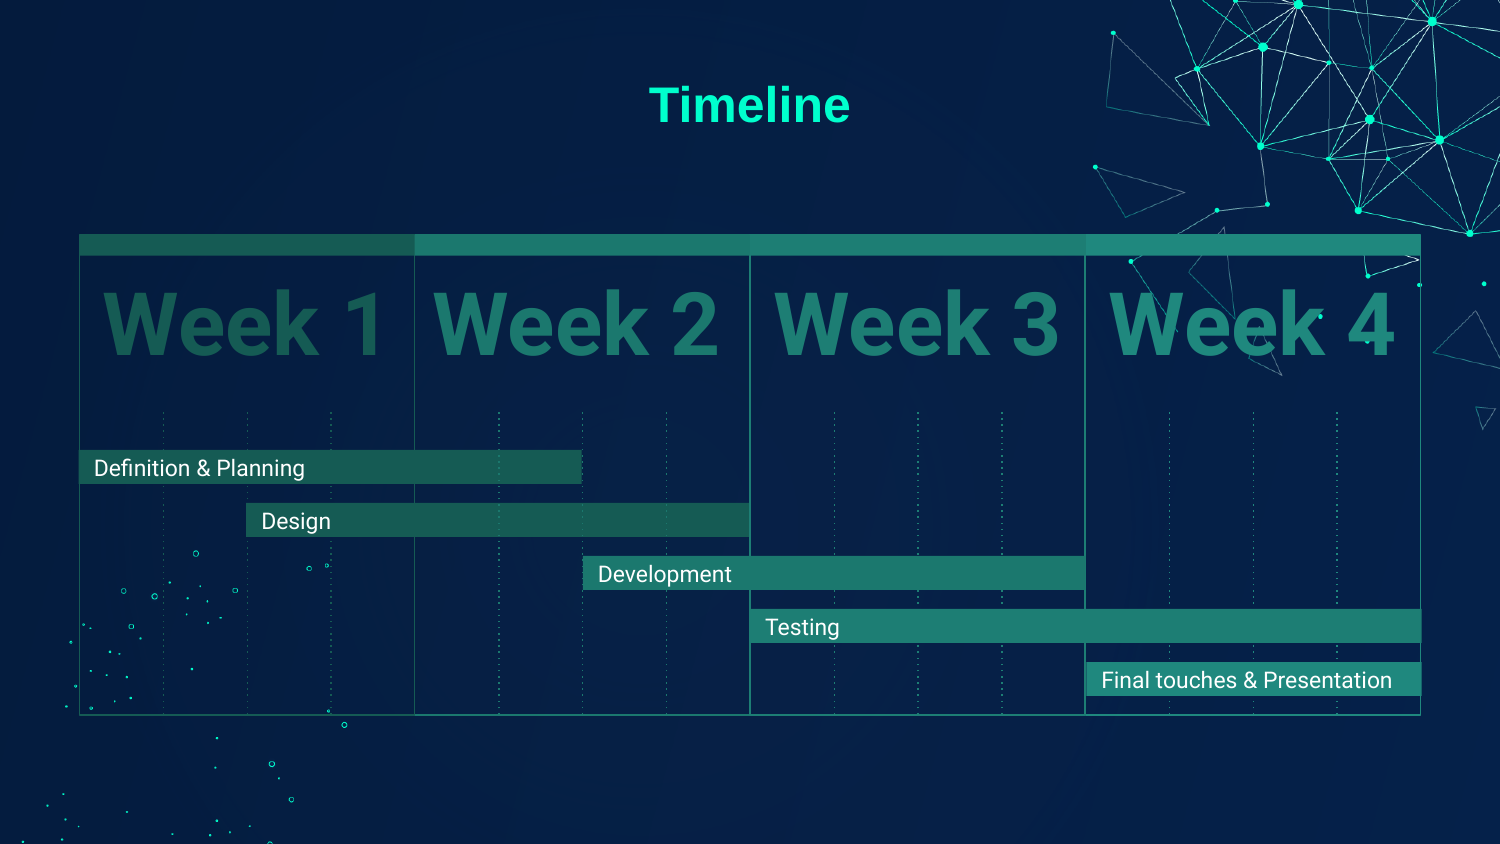

# Timeline

Week 1

Week 3

Week 4

Week 2
Definition & Planning
Design
Development
Testing
Final touches & Presentation